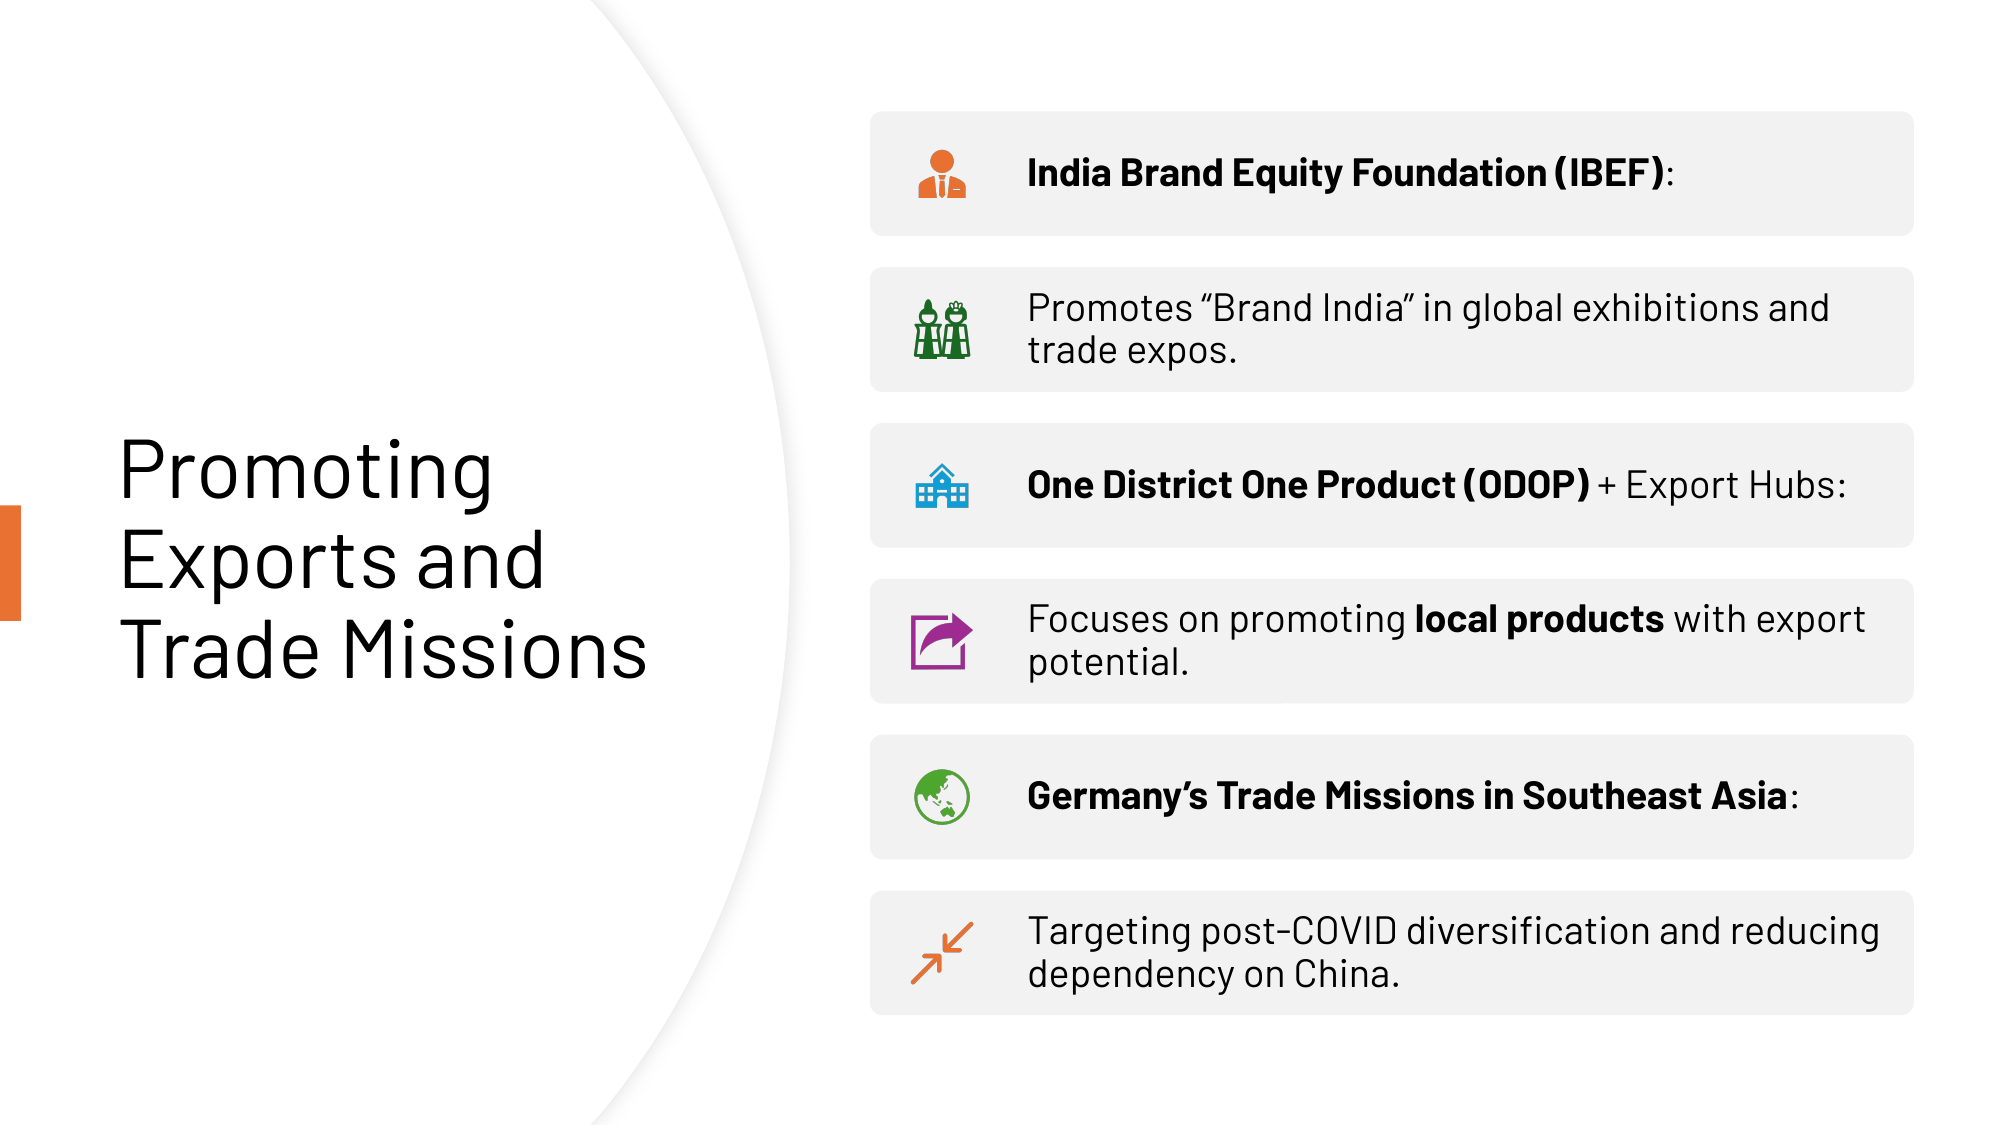

India Brand Equity Foundation (IBEF):
Promotes “Brand India” in global exhibitions and trade expos.
One District One Product (ODOP) + Export Hubs:
Focuses on promoting local products with export potential.
Germany’s Trade Missions in Southeast Asia:
Targeting post-COVID diversification and reducing dependency on China.
# Promoting Exports and Trade Missions